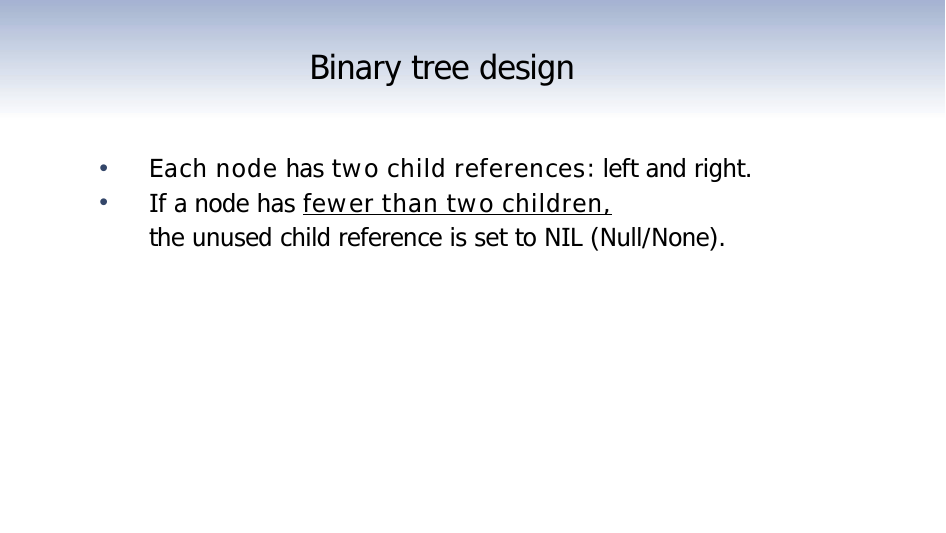

# Binary tree design

Each node has two child references: left and right.
If a node has fewer than two children,
the unused child reference is set to NIL (Null/None).